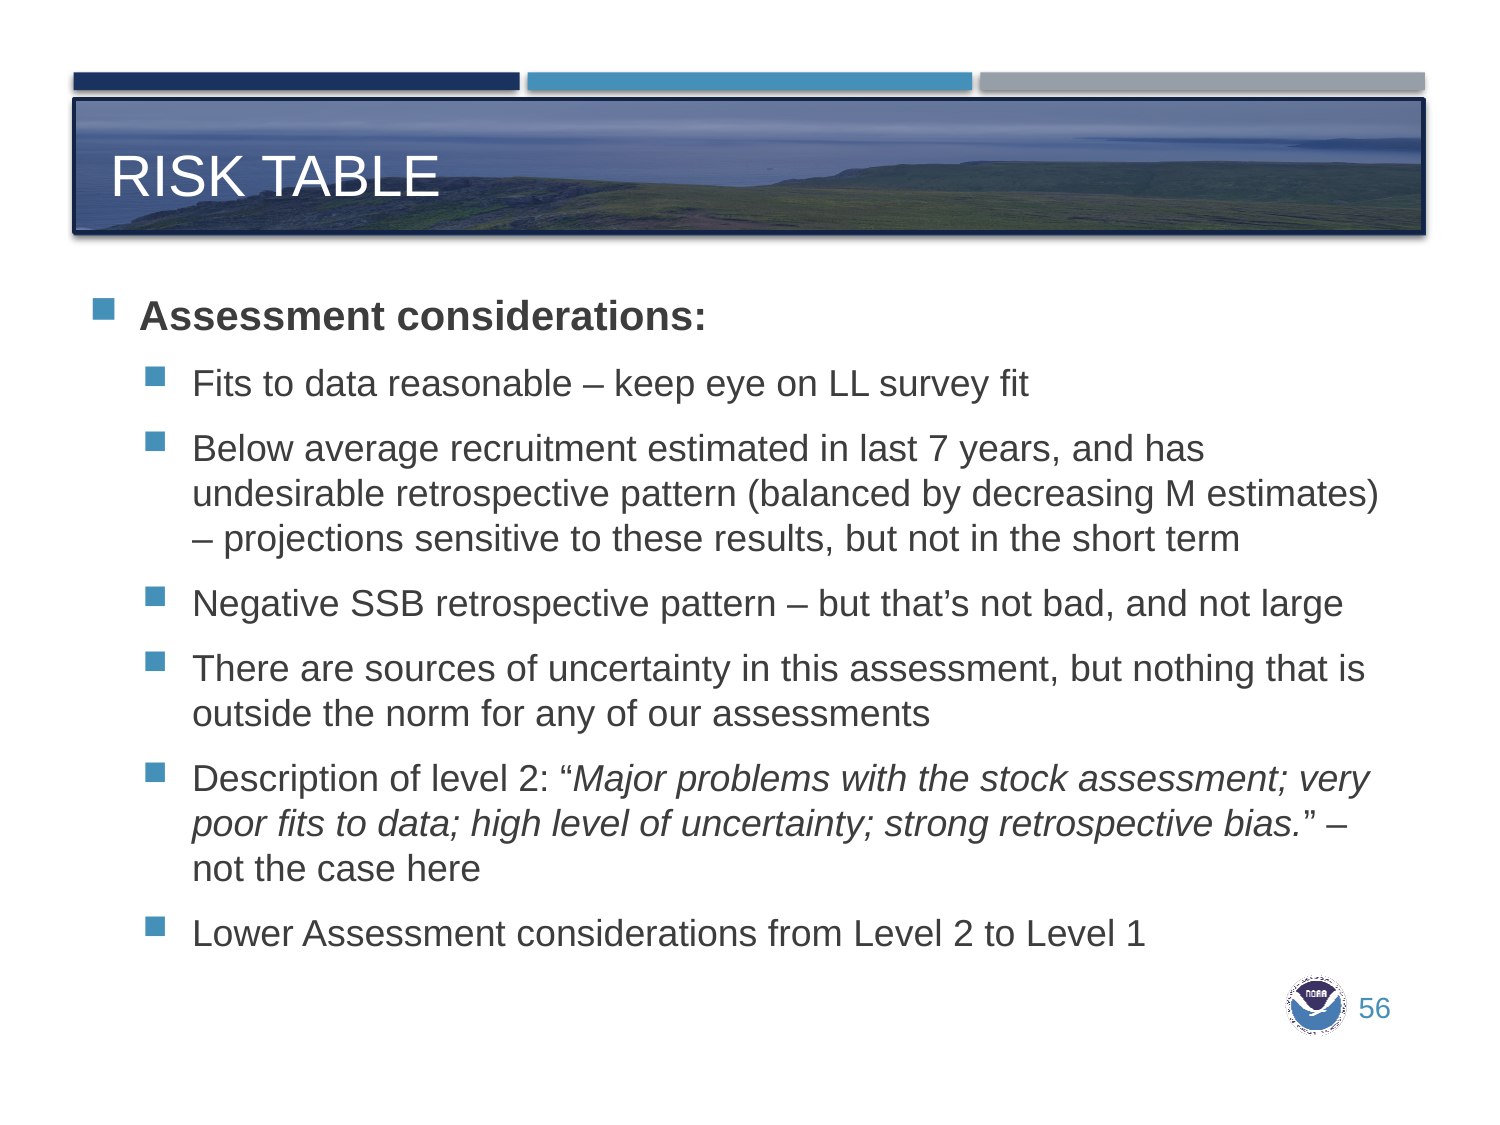

# Risk table
Assessment considerations:
Fits to data reasonable – keep eye on LL survey fit
Below average recruitment estimated in last 7 years, and has undesirable retrospective pattern (balanced by decreasing M estimates) – projections sensitive to these results, but not in the short term
Negative SSB retrospective pattern – but that’s not bad, and not large
There are sources of uncertainty in this assessment, but nothing that is outside the norm for any of our assessments
Description of level 2: “Major problems with the stock assessment; very poor fits to data; high level of uncertainty; strong retrospective bias.” – not the case here
Lower Assessment considerations from Level 2 to Level 1
56